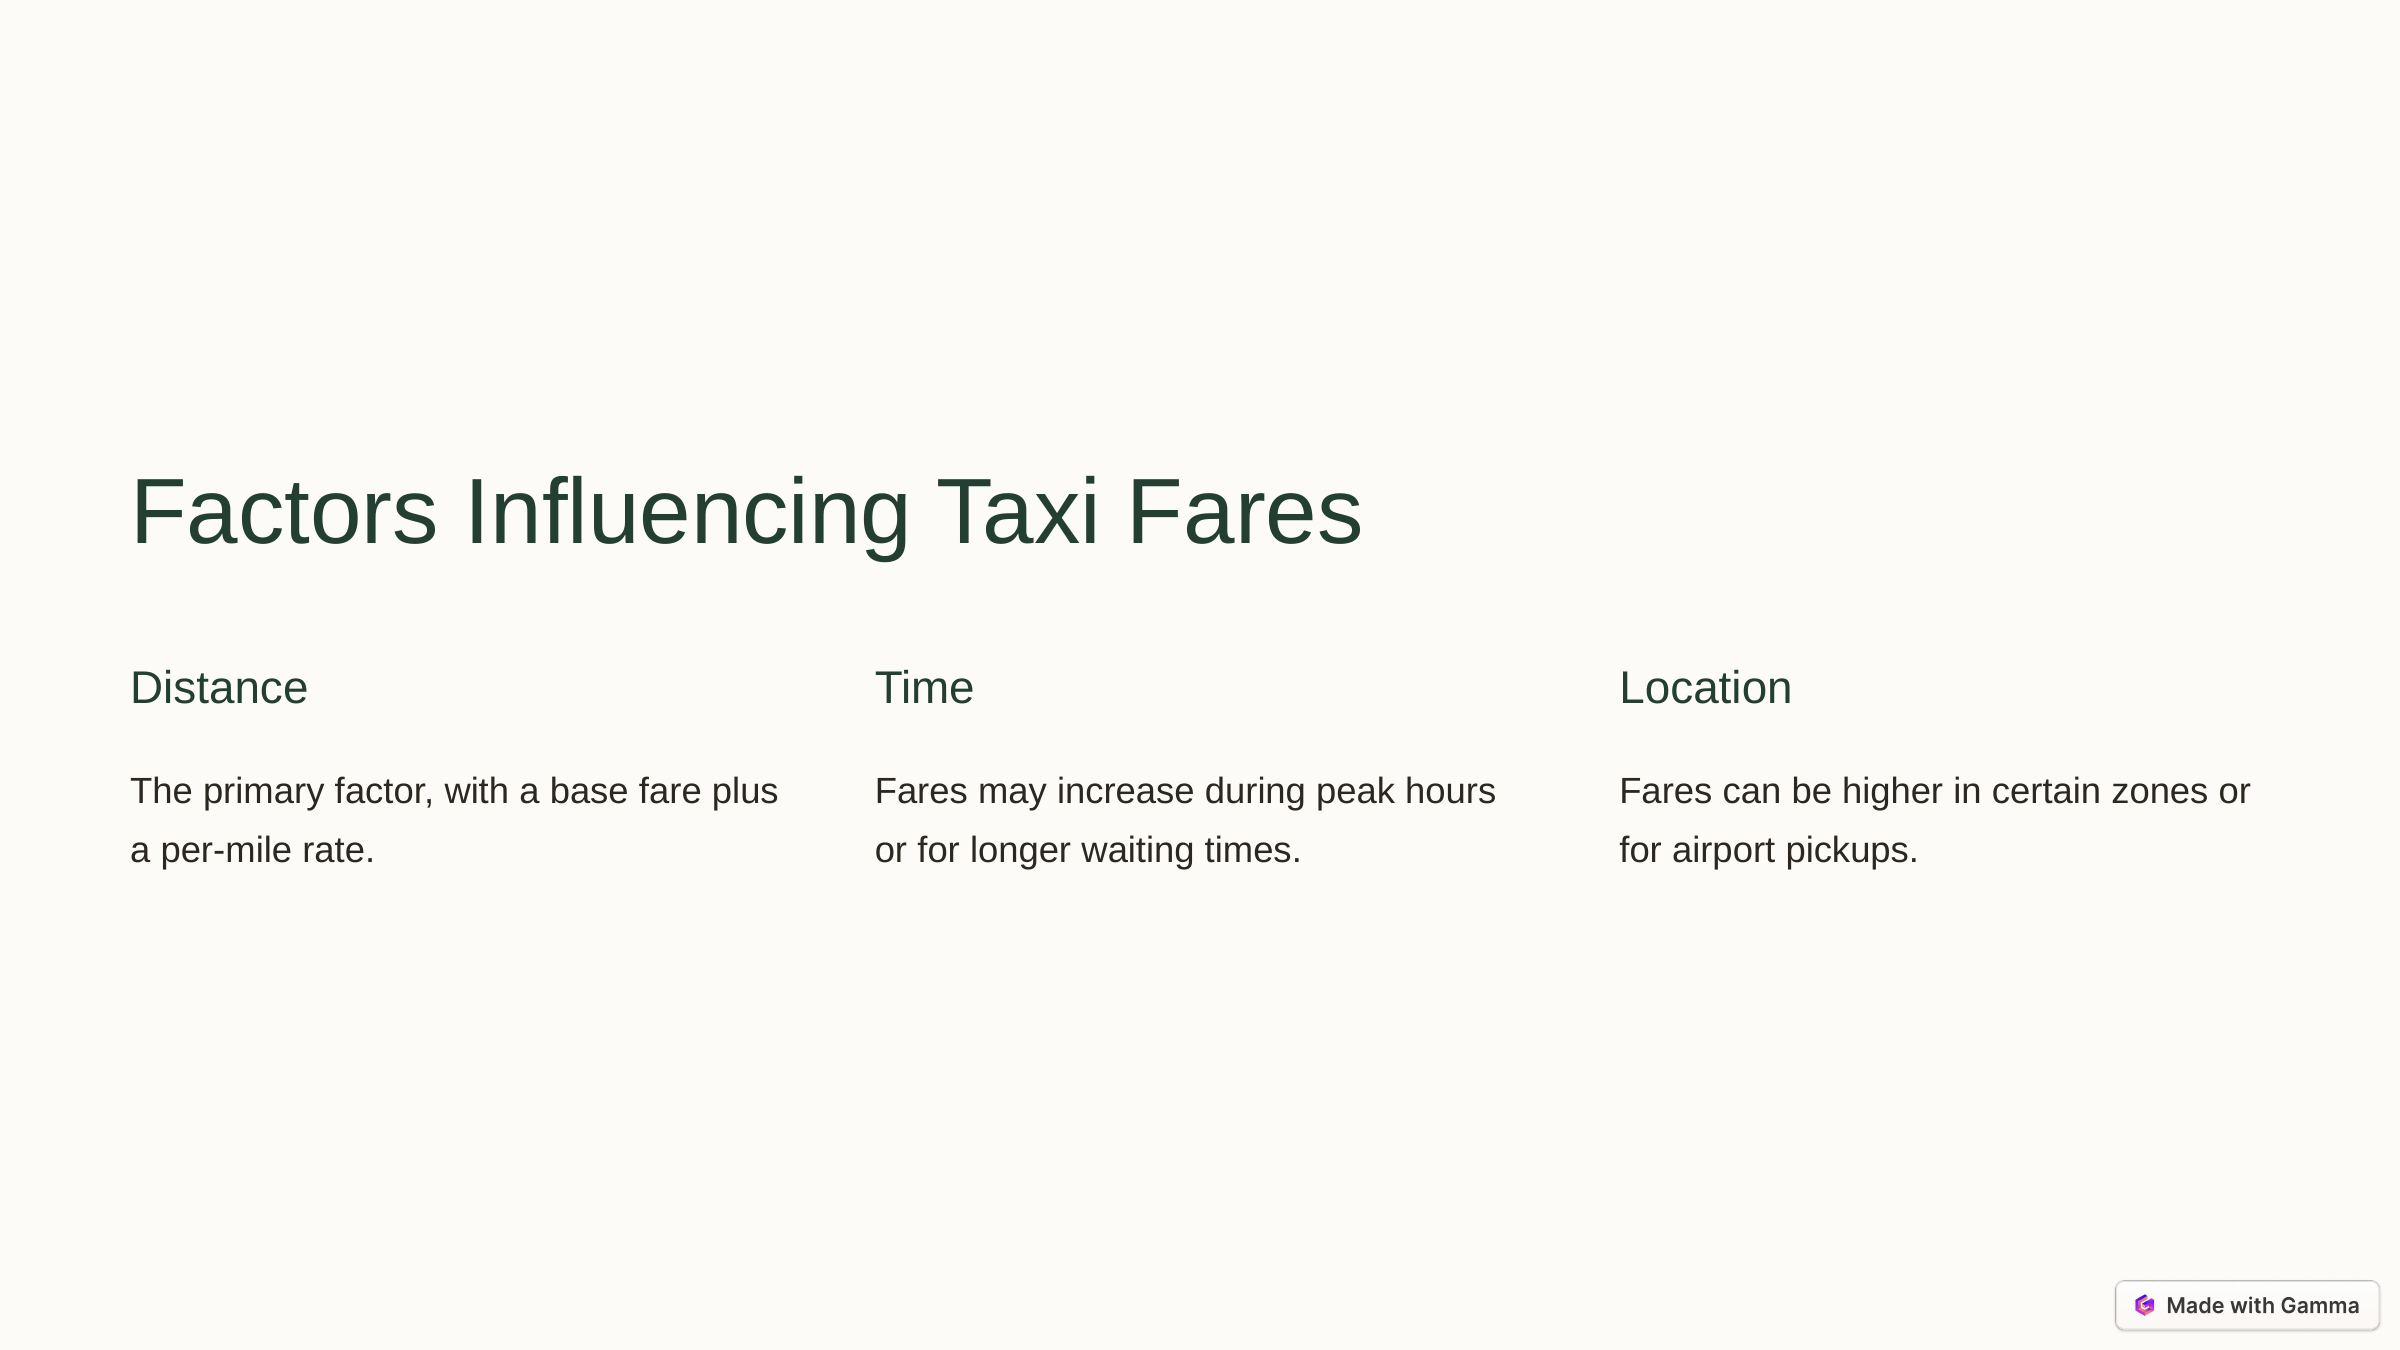

Factors Influencing Taxi Fares
Distance
Time
Location
The primary factor, with a base fare plus a per-mile rate.
Fares may increase during peak hours or for longer waiting times.
Fares can be higher in certain zones or for airport pickups.